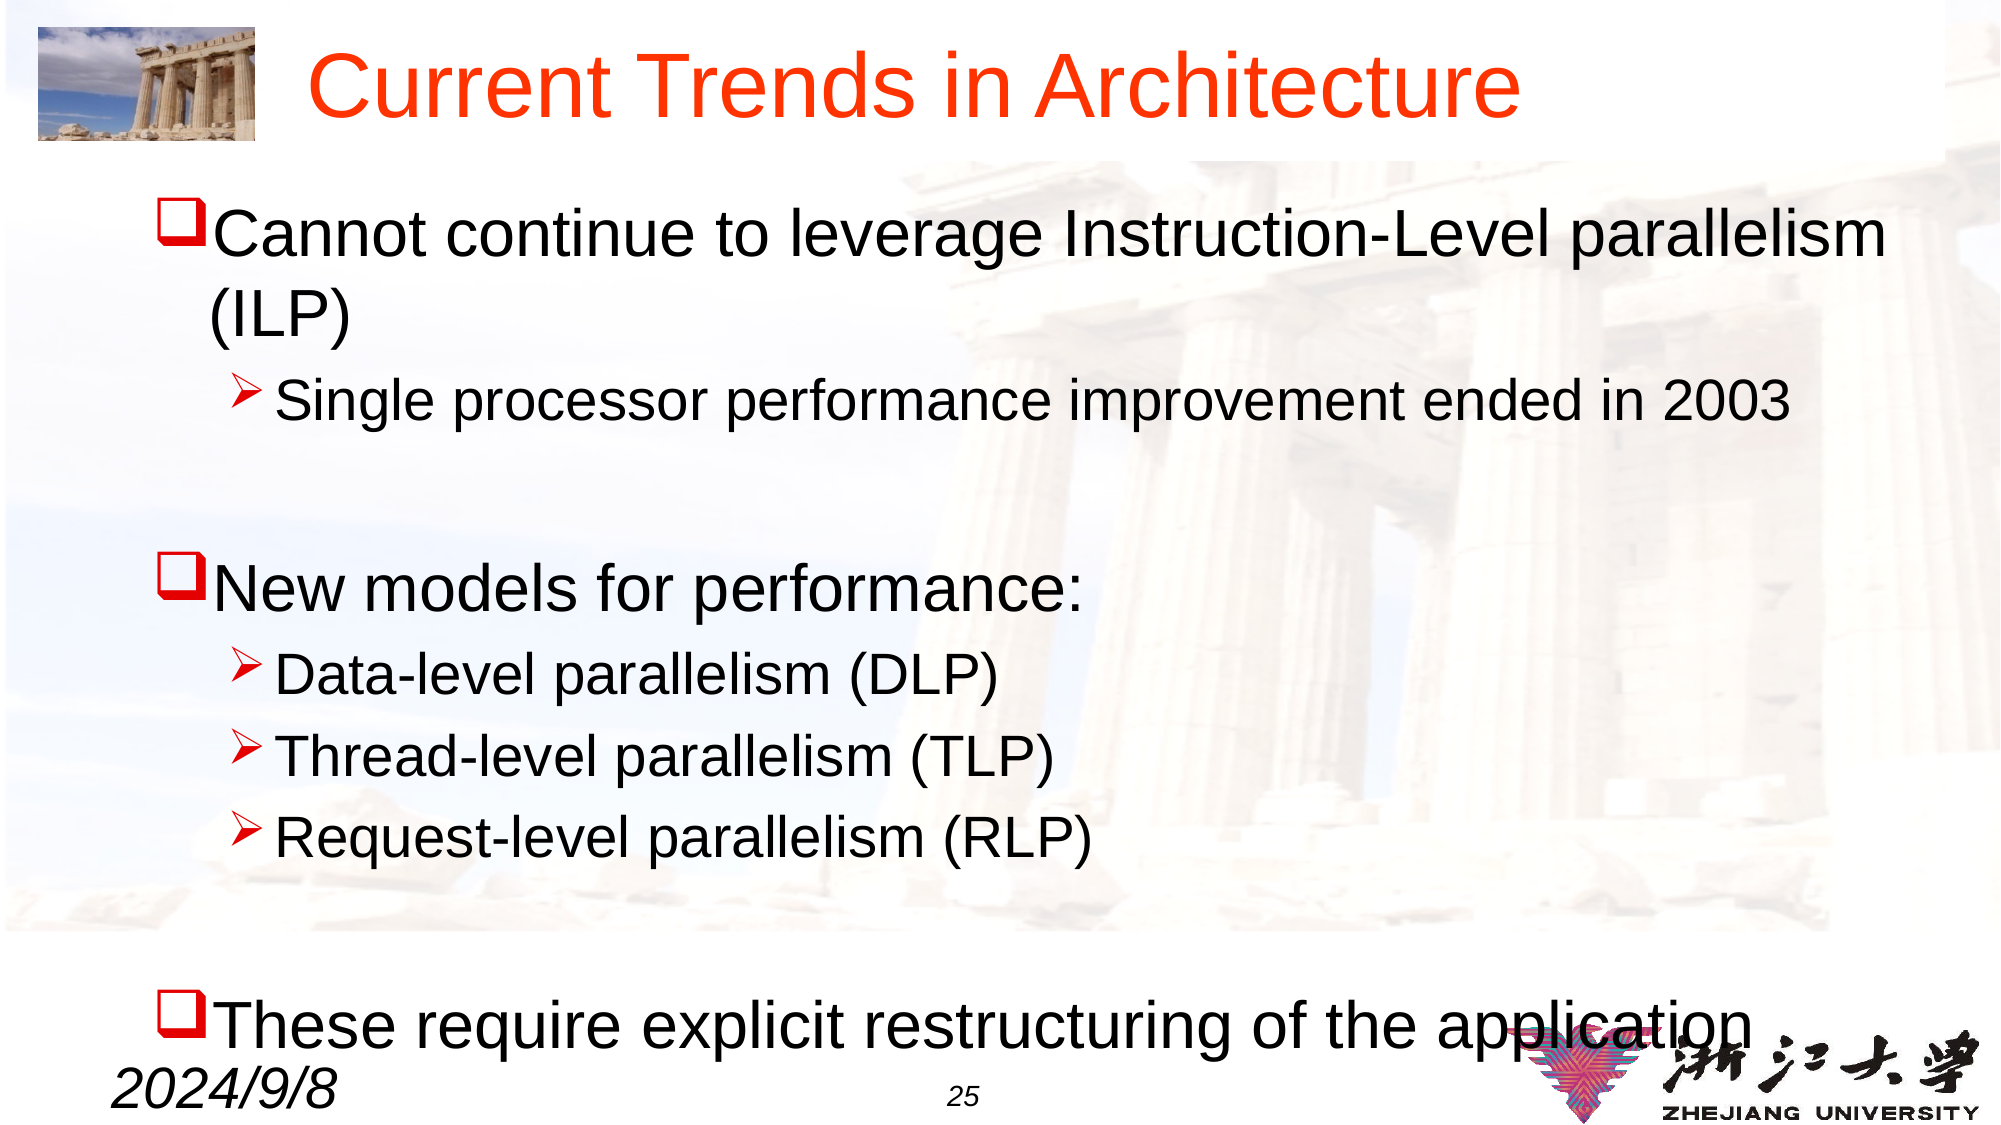

# Current Trends in Architecture
Cannot continue to leverage Instruction-Level parallelism (ILP)
Single processor performance improvement ended in 2003

New models for performance:
Data-level parallelism (DLP)
Thread-level parallelism (TLP)
Request-level parallelism (RLP)

These require explicit restructuring of the application

2024/9/8